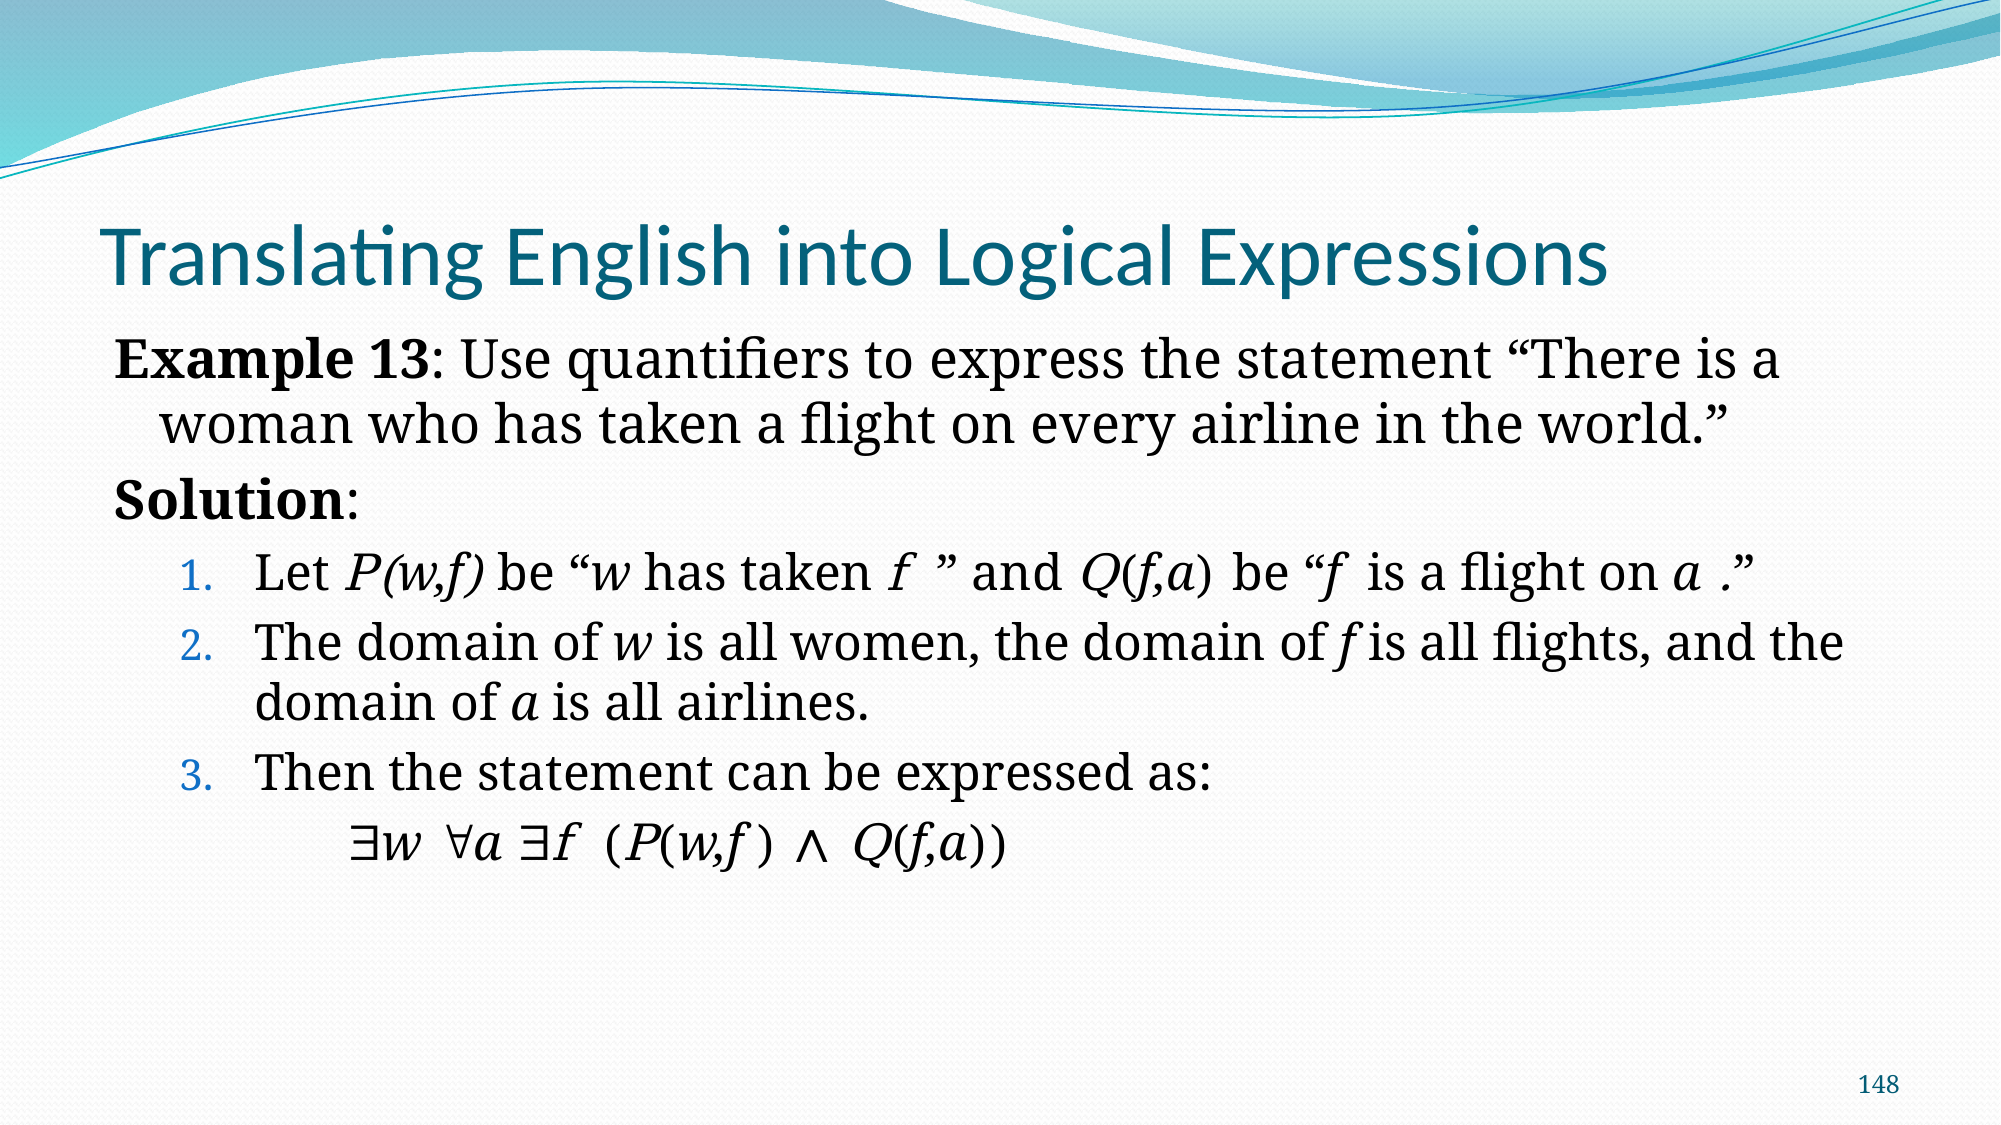

# Translating English into Logical Expressions
Example 13: Use quantifiers to express the statement “There is a woman who has taken a flight on every airline in the world.”
Solution:
Let P(w,f) be “w has taken f  ” and Q(f,a) be “f  is a flight on a .”
The domain of w is all women, the domain of f is all flights, and the domain of a is all airlines.
Then the statement can be expressed as:
             ∃w ∀a ∃f  (P(w,f ) ∧ Q(f,a))
148